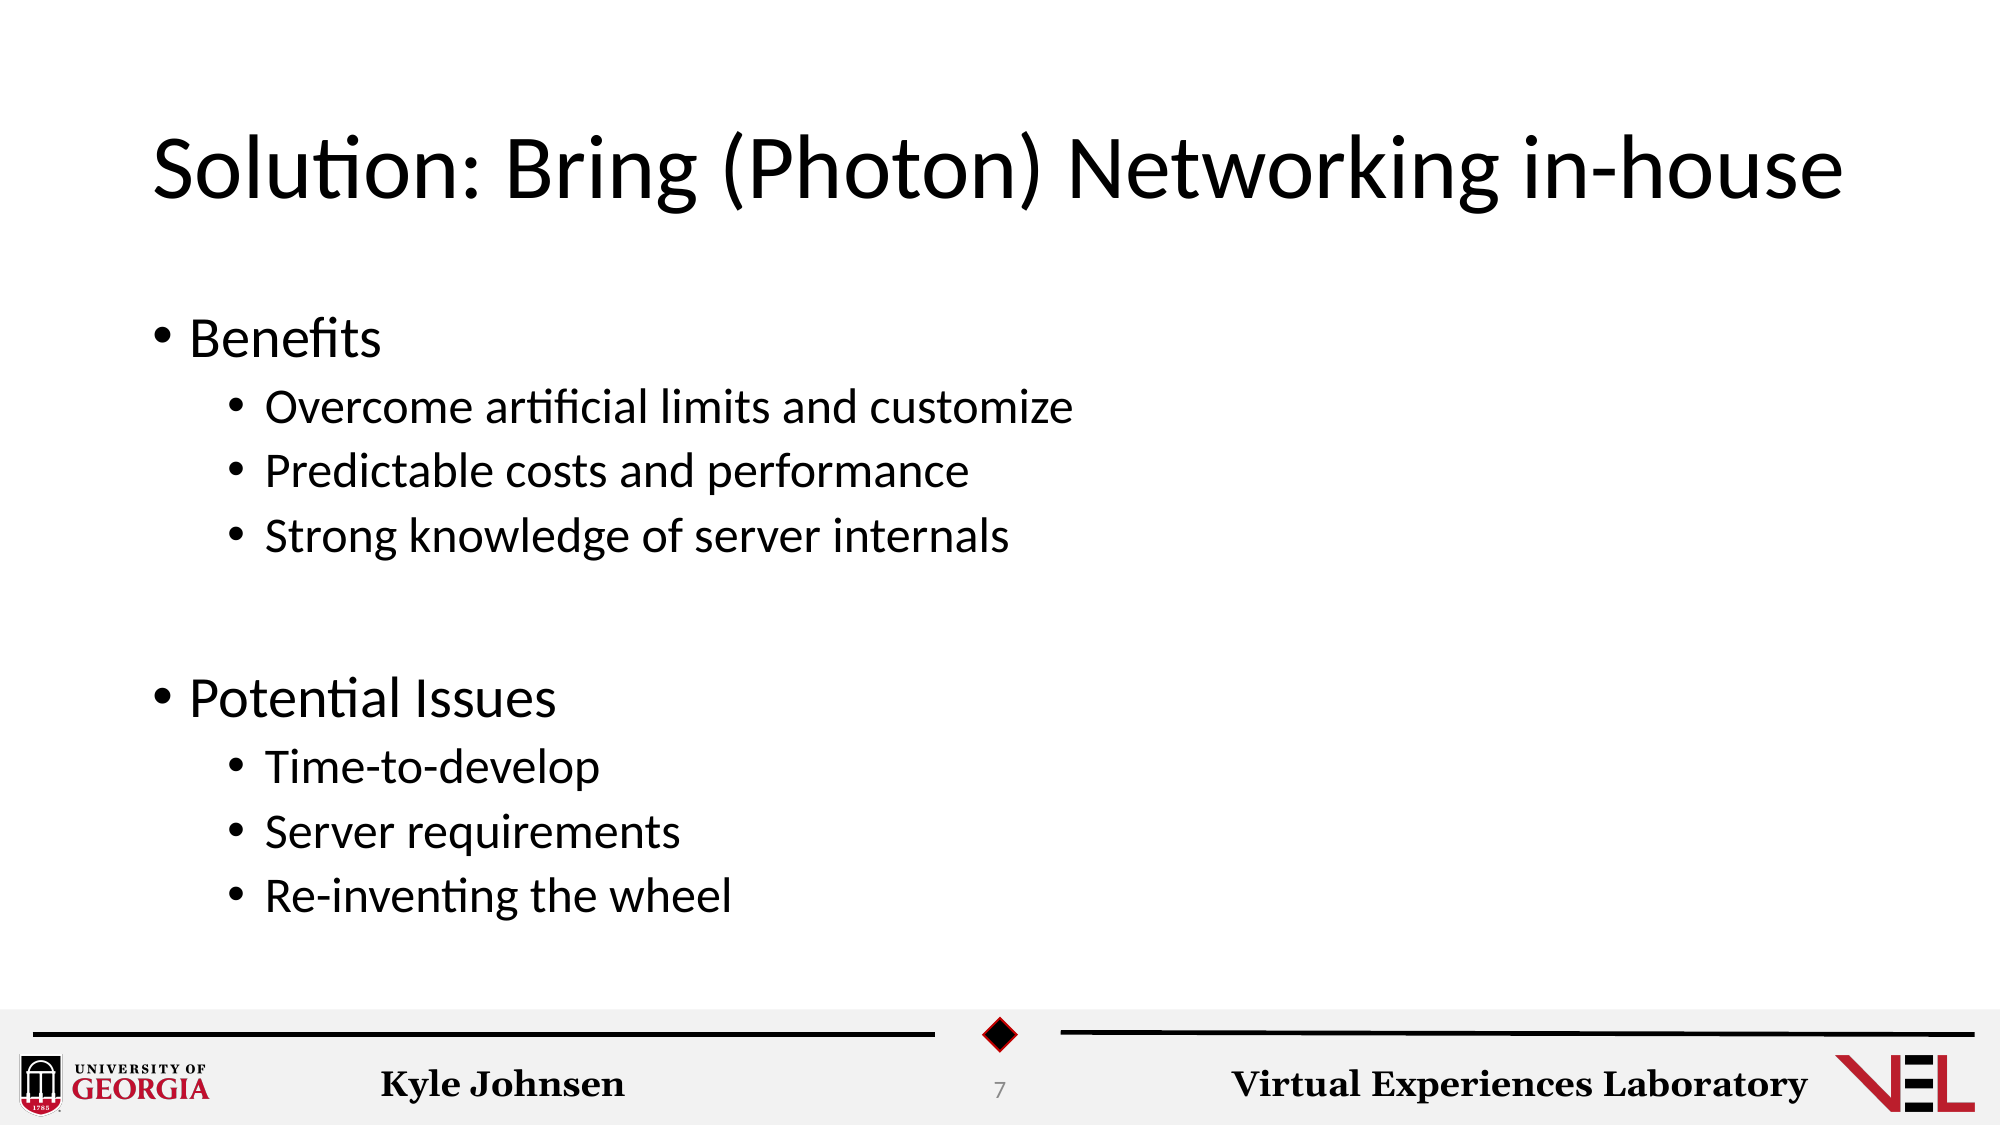

# Solution: Bring (Photon) Networking in-house
Benefits
Overcome artificial limits and customize
Predictable costs and performance
Strong knowledge of server internals

Potential Issues
Time-to-develop
Server requirements
Re-inventing the wheel